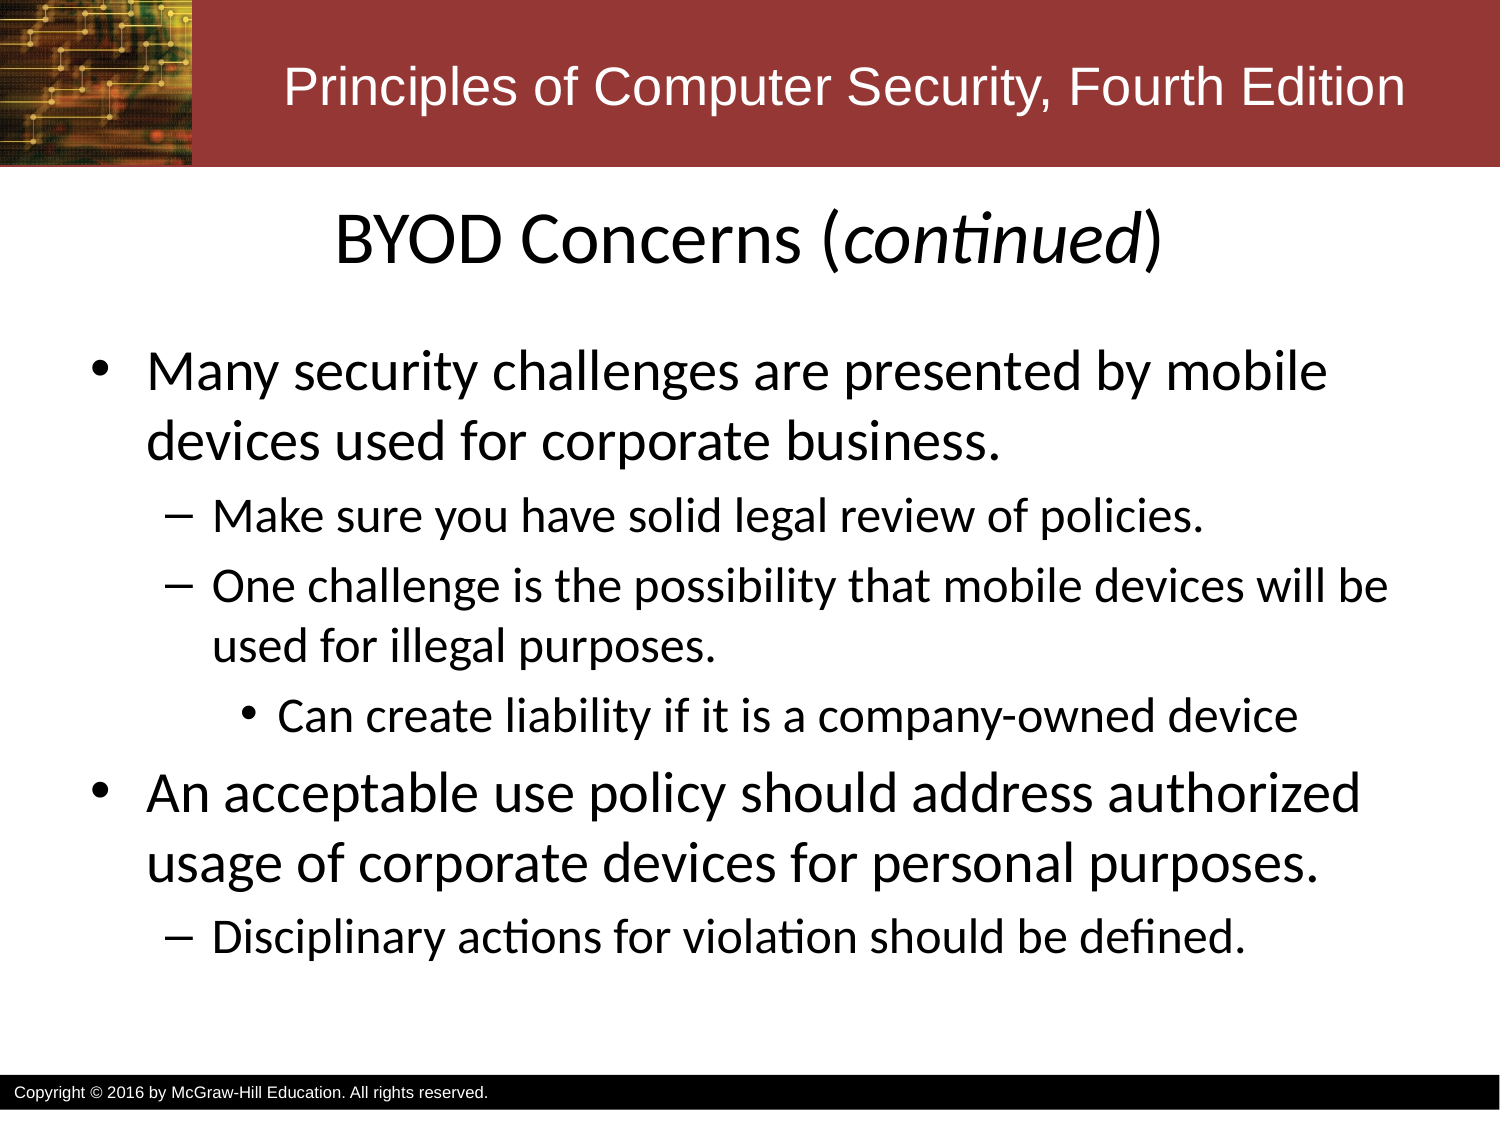

# BYOD Concerns (continued)
Many security challenges are presented by mobile devices used for corporate business.
Make sure you have solid legal review of policies.
One challenge is the possibility that mobile devices will be used for illegal purposes.
Can create liability if it is a company-owned device
An acceptable use policy should address authorized usage of corporate devices for personal purposes.
Disciplinary actions for violation should be defined.